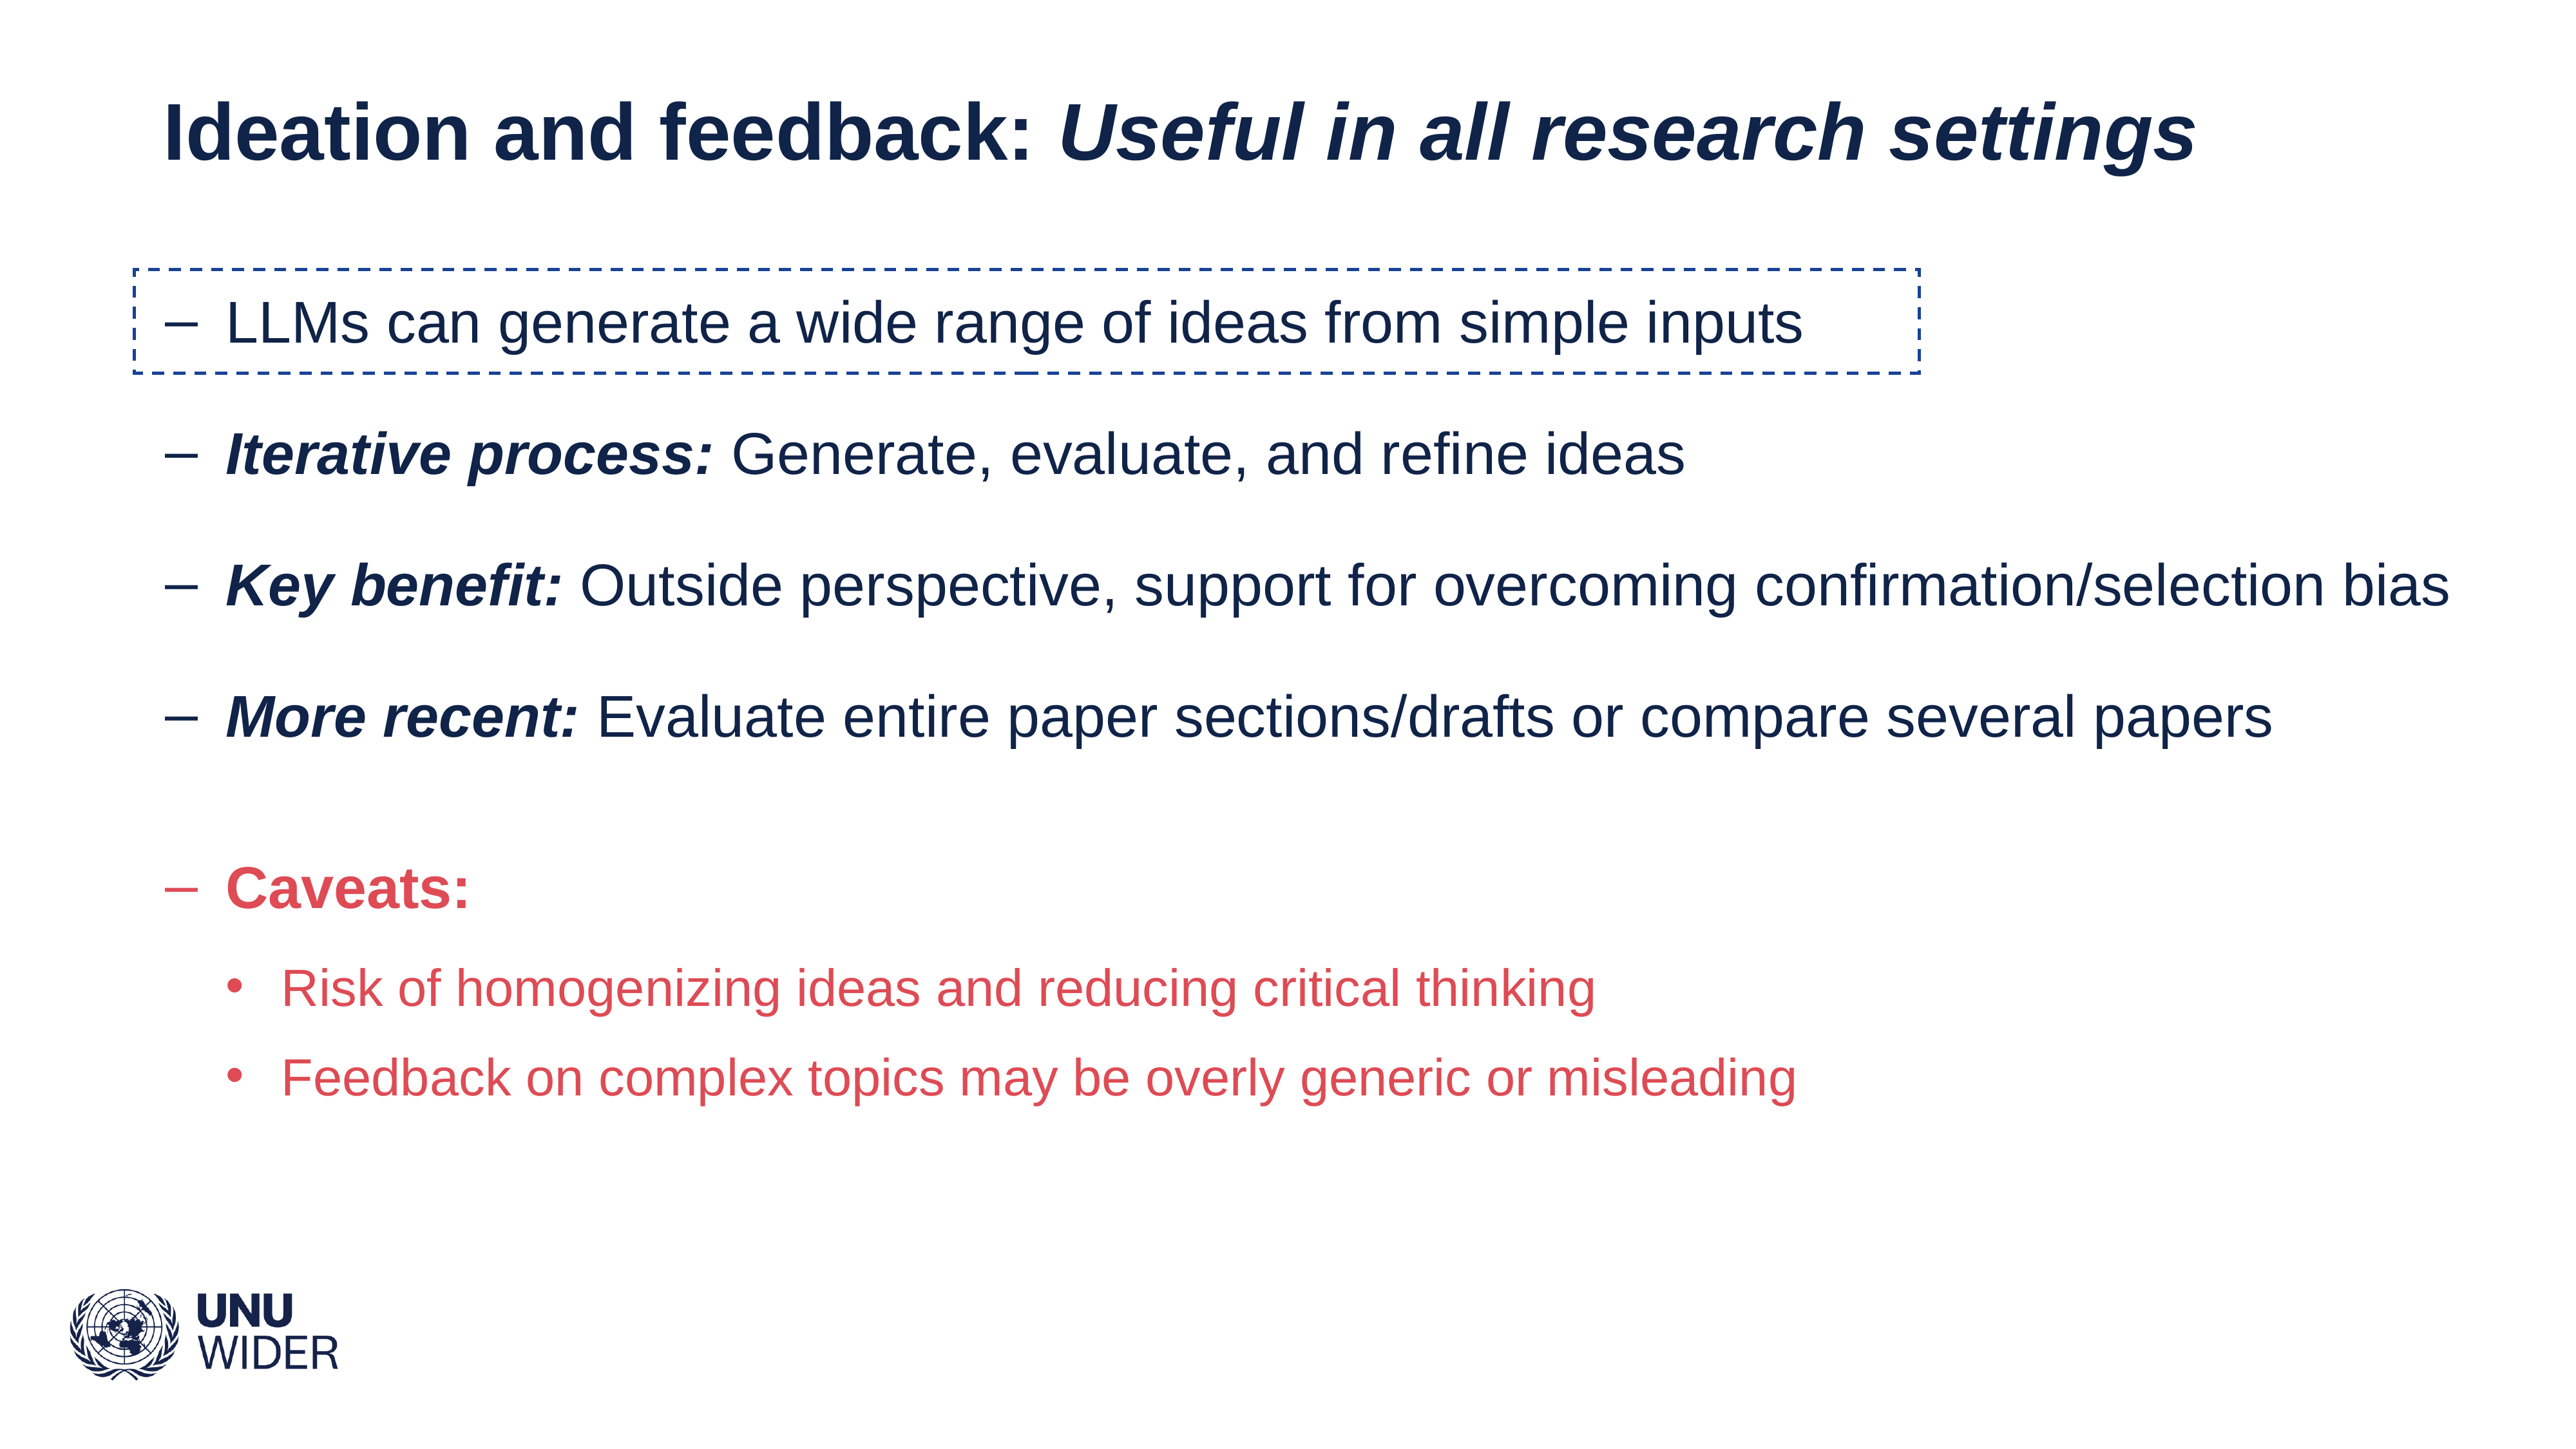

# Ideation and feedback: Useful in all research settings

LLMs can generate a wide range of ideas from simple inputs
Iterative process: Generate, evaluate, and refine ideas
Key benefit: Outside perspective, support for overcoming confirmation/selection bias
More recent: Evaluate entire paper sections/drafts or compare several papers
Caveats:
Risk of homogenizing ideas and reducing critical thinking
Feedback on complex topics may be overly generic or misleading